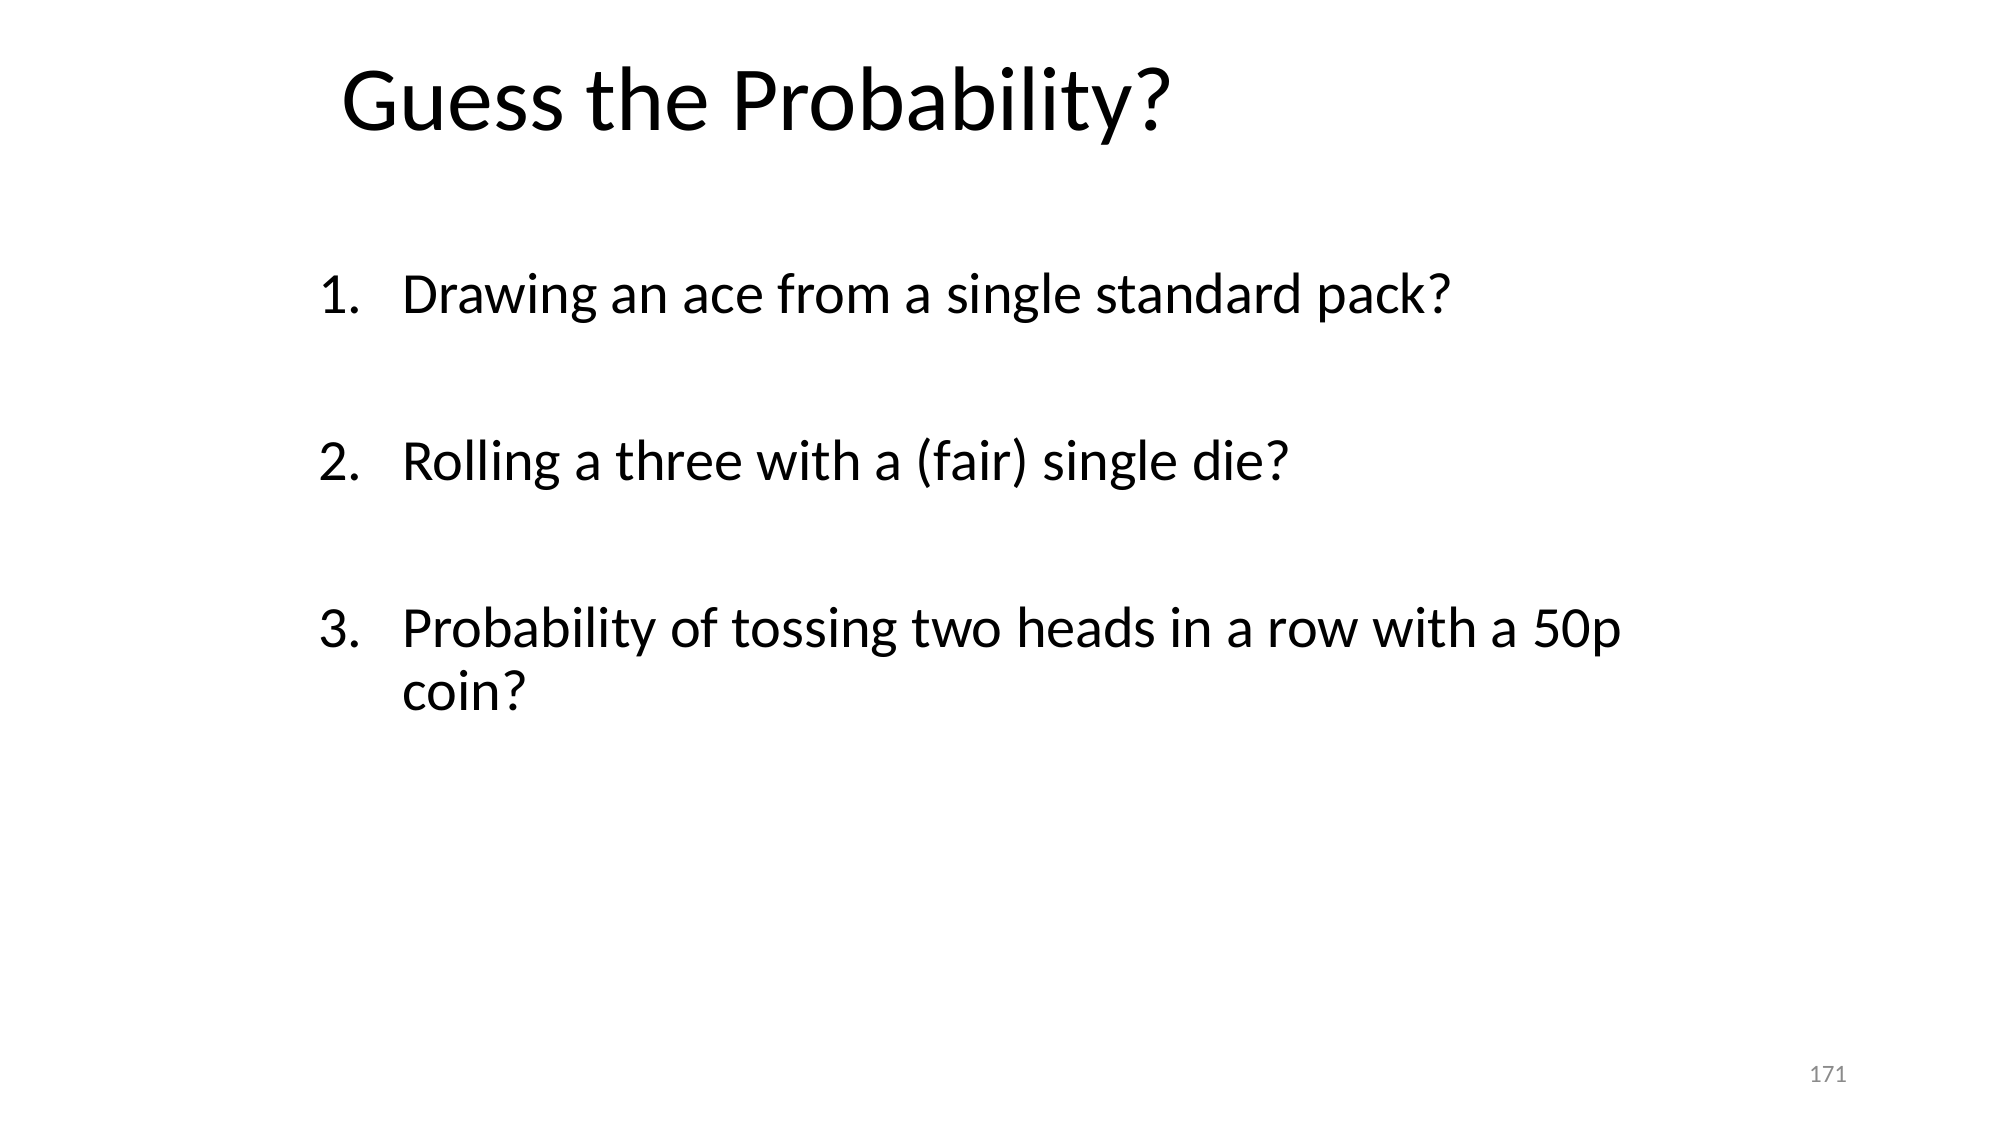

# Guess the Probability?
Drawing an ace from a single standard pack?

Rolling a three with a (fair) single die?

Probability of tossing two heads in a row with a 50p coin?
171